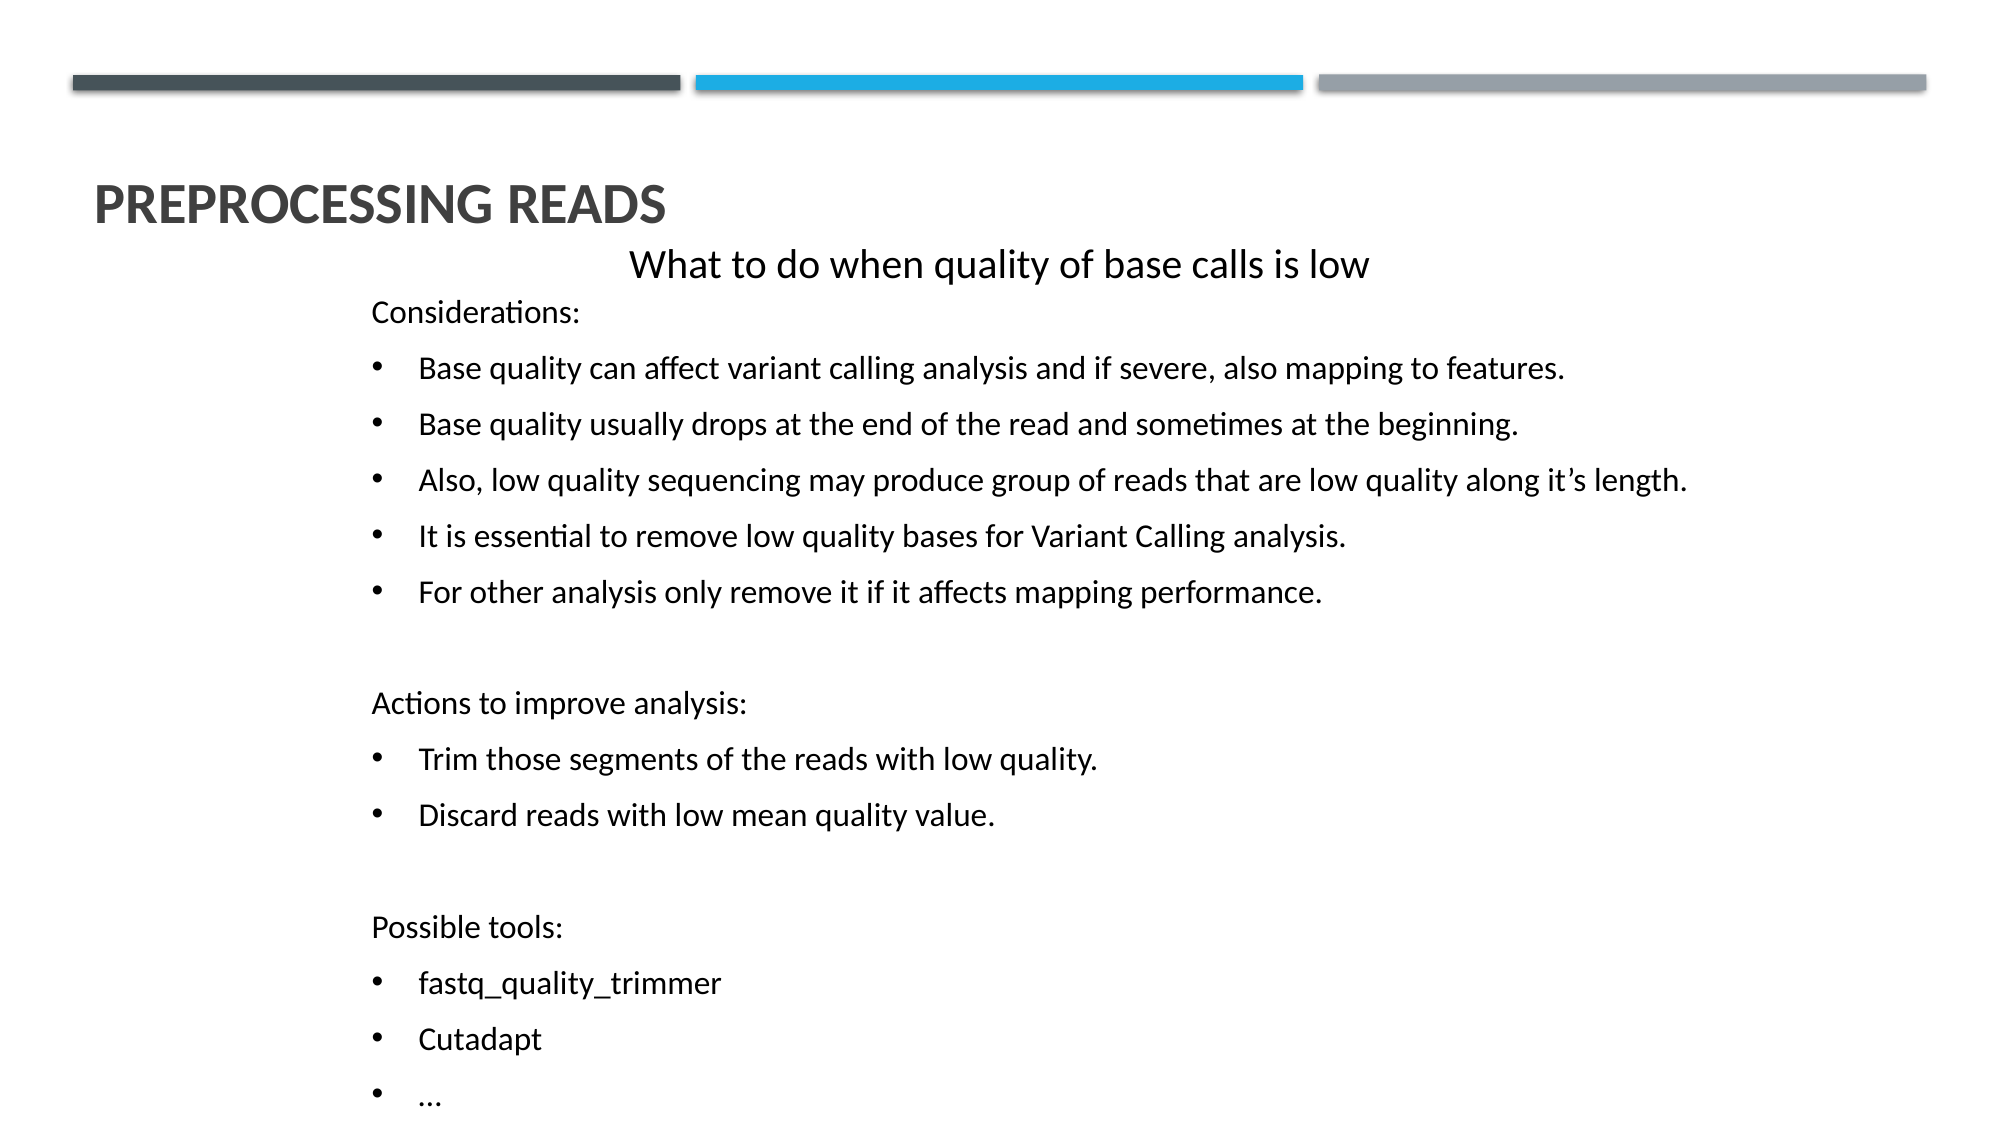

# Preprocessing Reads
What to do when quality of base calls is low
Considerations:
Base quality can affect variant calling analysis and if severe, also mapping to features.
Base quality usually drops at the end of the read and sometimes at the beginning.
Also, low quality sequencing may produce group of reads that are low quality along it’s length.
It is essential to remove low quality bases for Variant Calling analysis.
For other analysis only remove it if it affects mapping performance.

Actions to improve analysis:
Trim those segments of the reads with low quality.
Discard reads with low mean quality value.

Possible tools:
fastq_quality_trimmer
Cutadapt
…